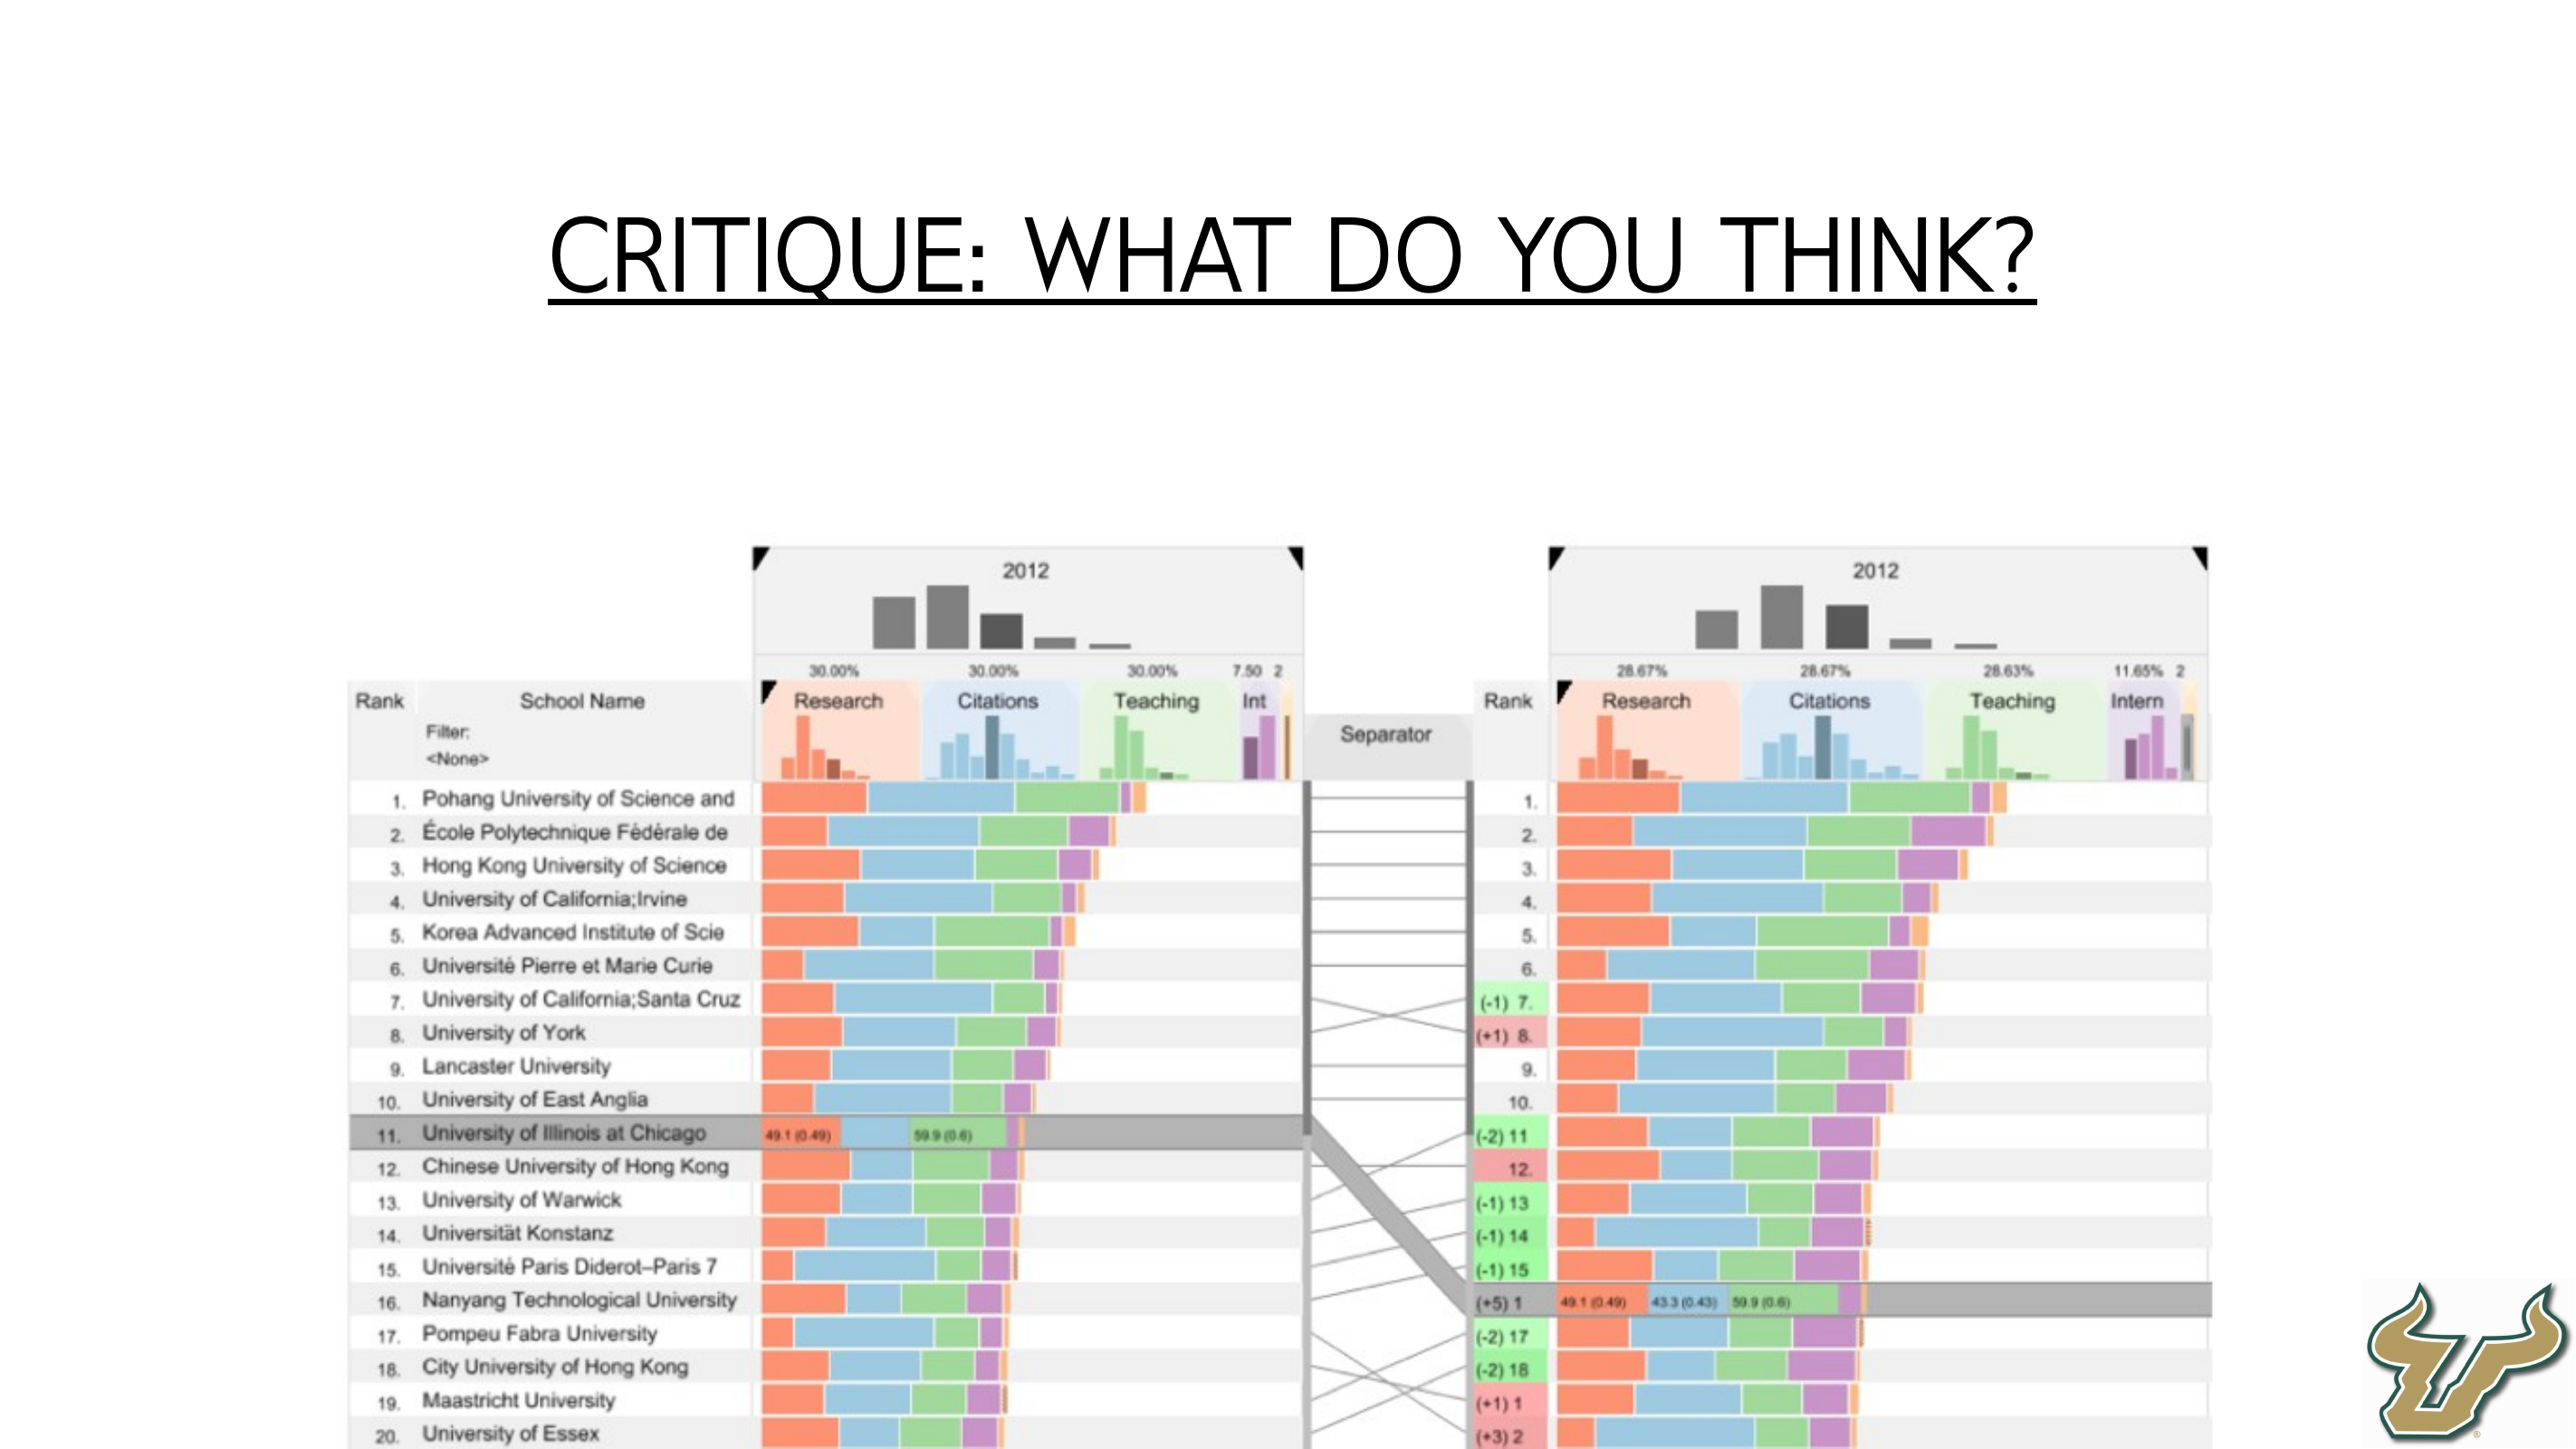

critique: what do you think?
Byron 2008